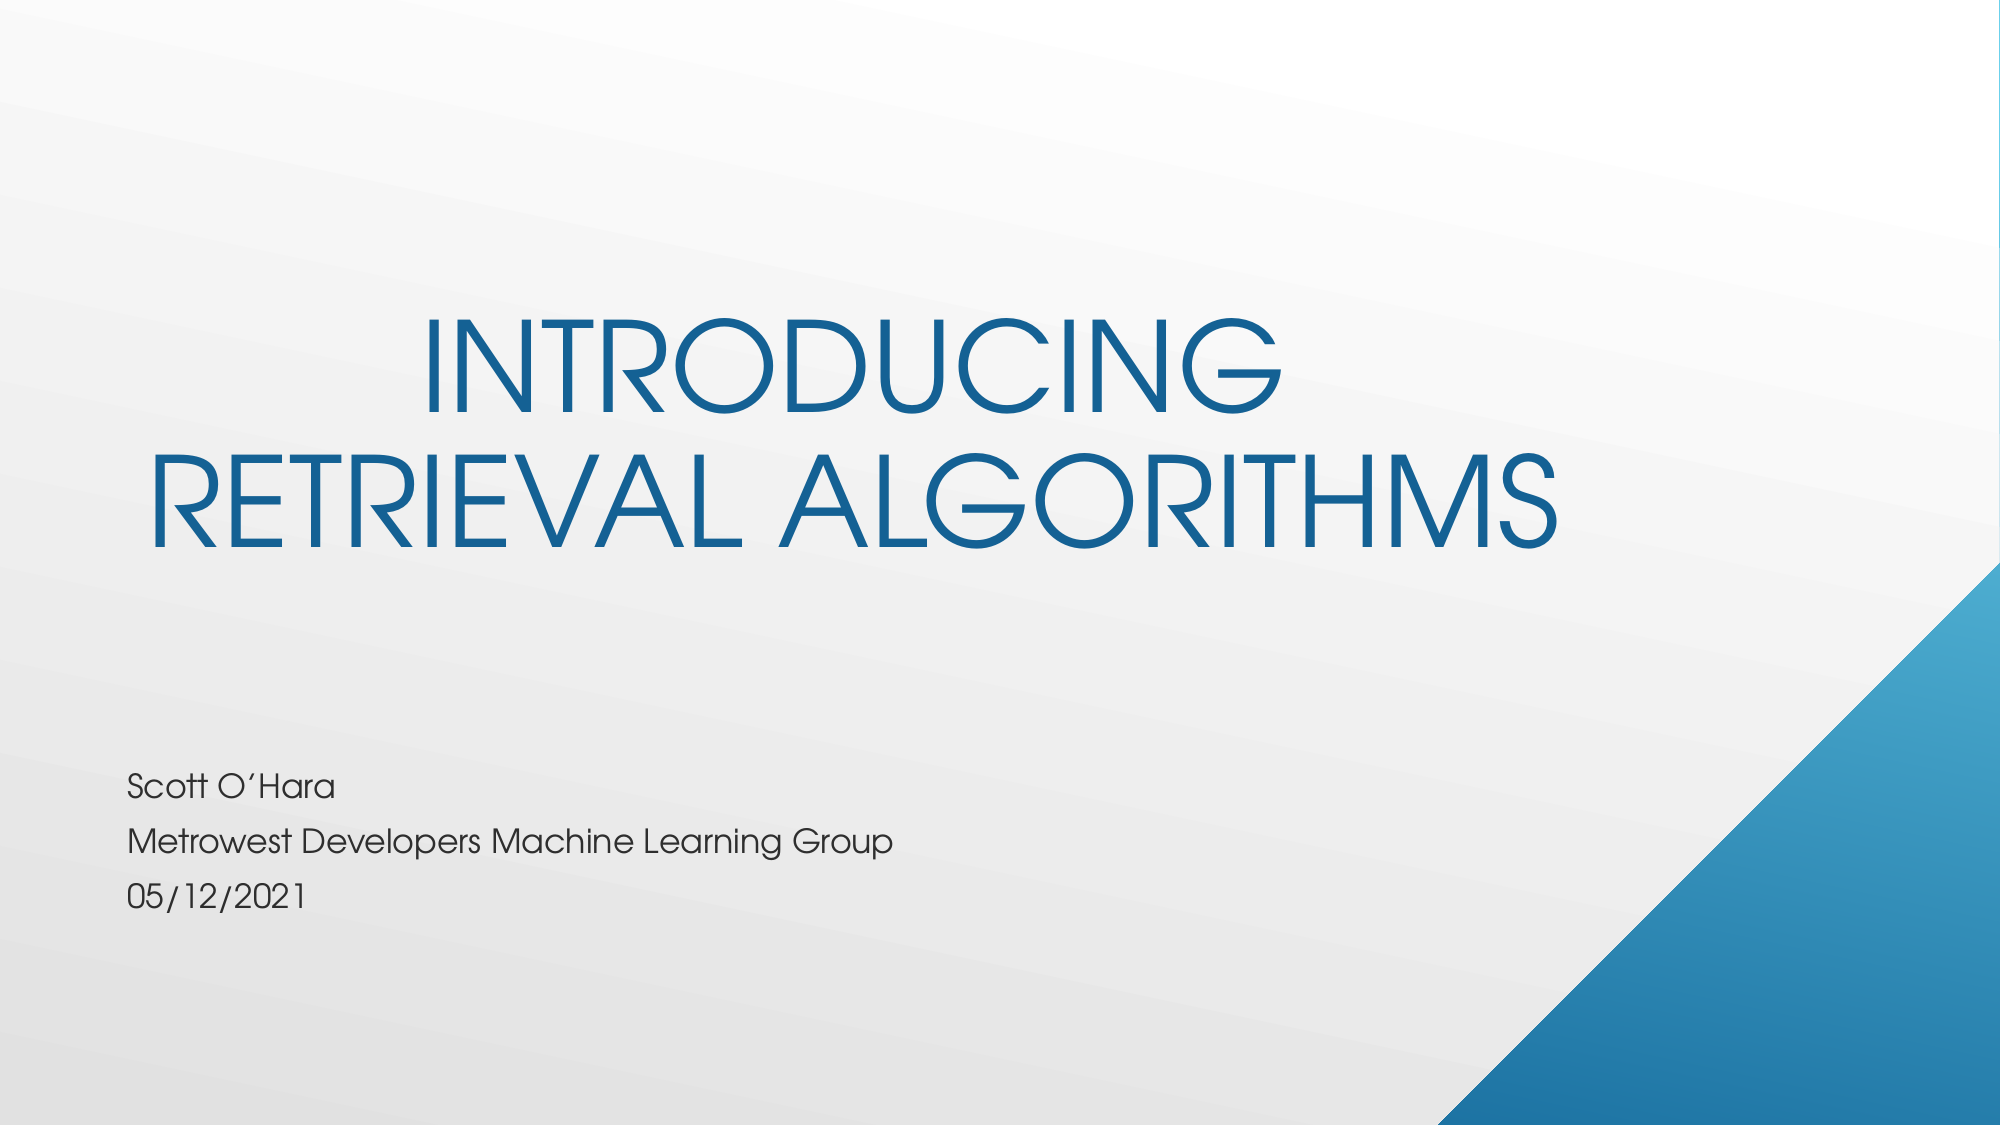

# Introducing Retrieval Algorithms
Scott O’Hara
Metrowest Developers Machine Learning Group
05/12/2021